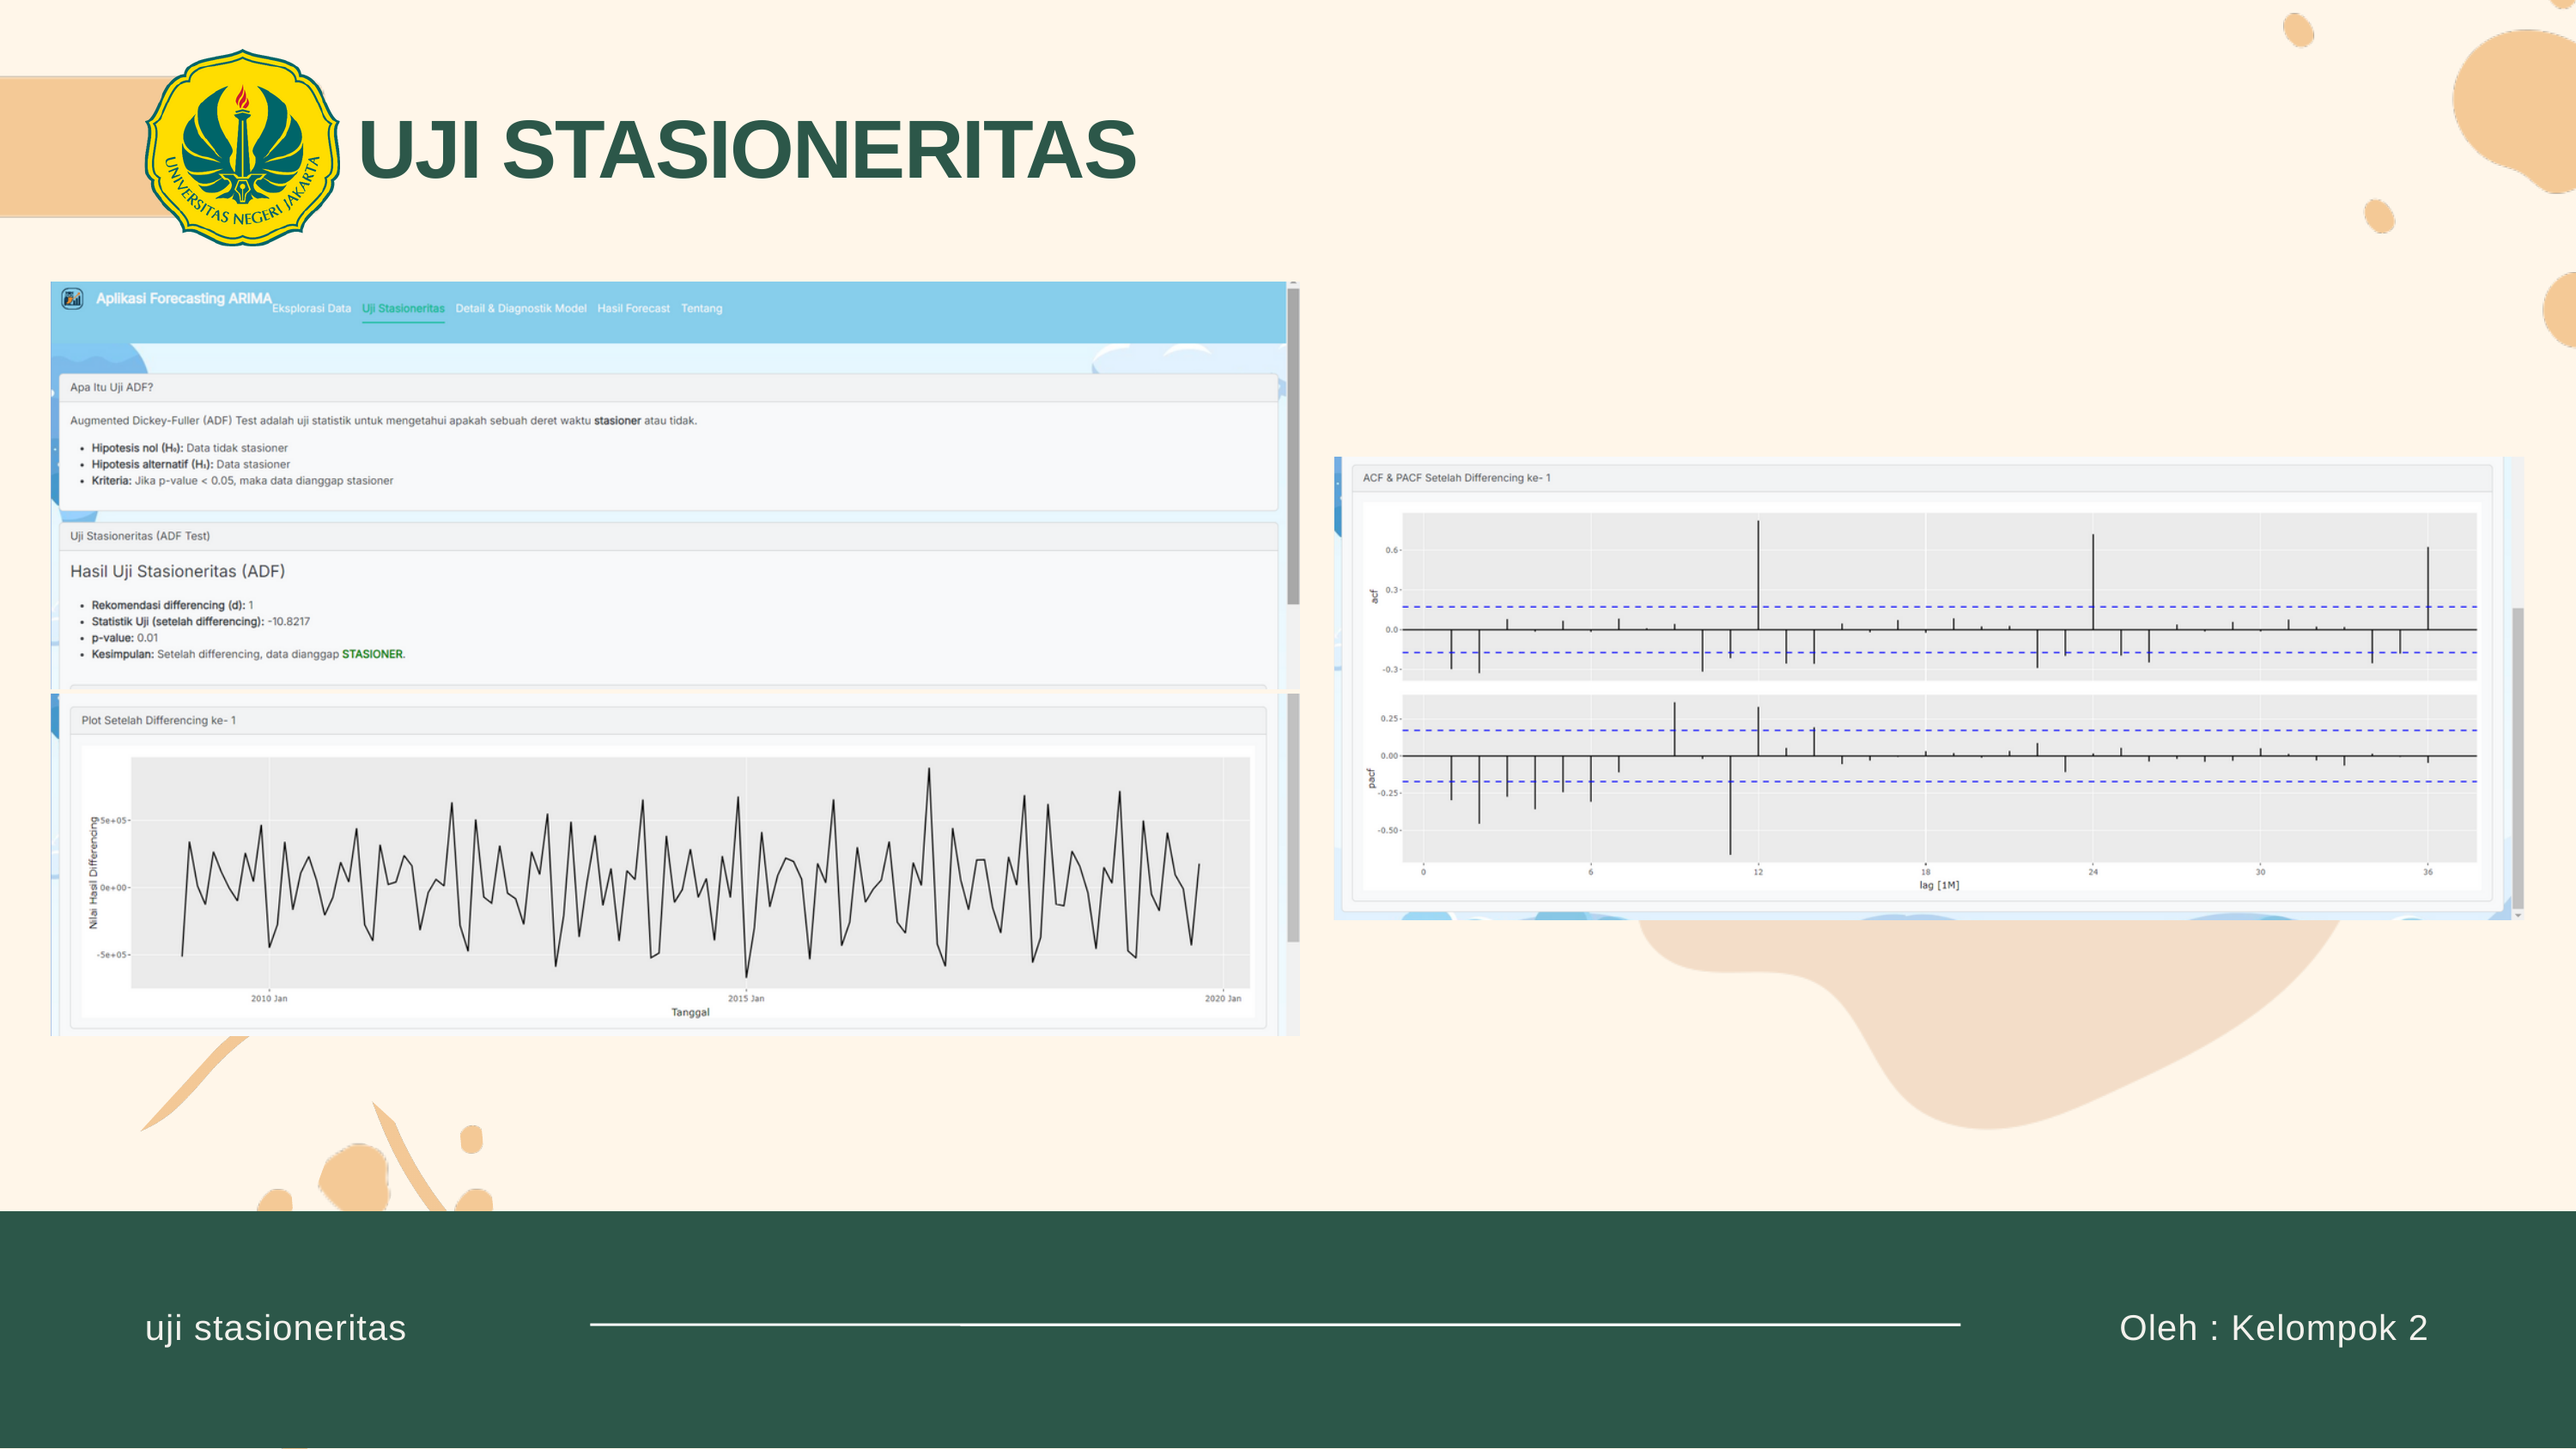

UJI STASIONERITAS

uji stasioneritas
Oleh : Kelompok 2